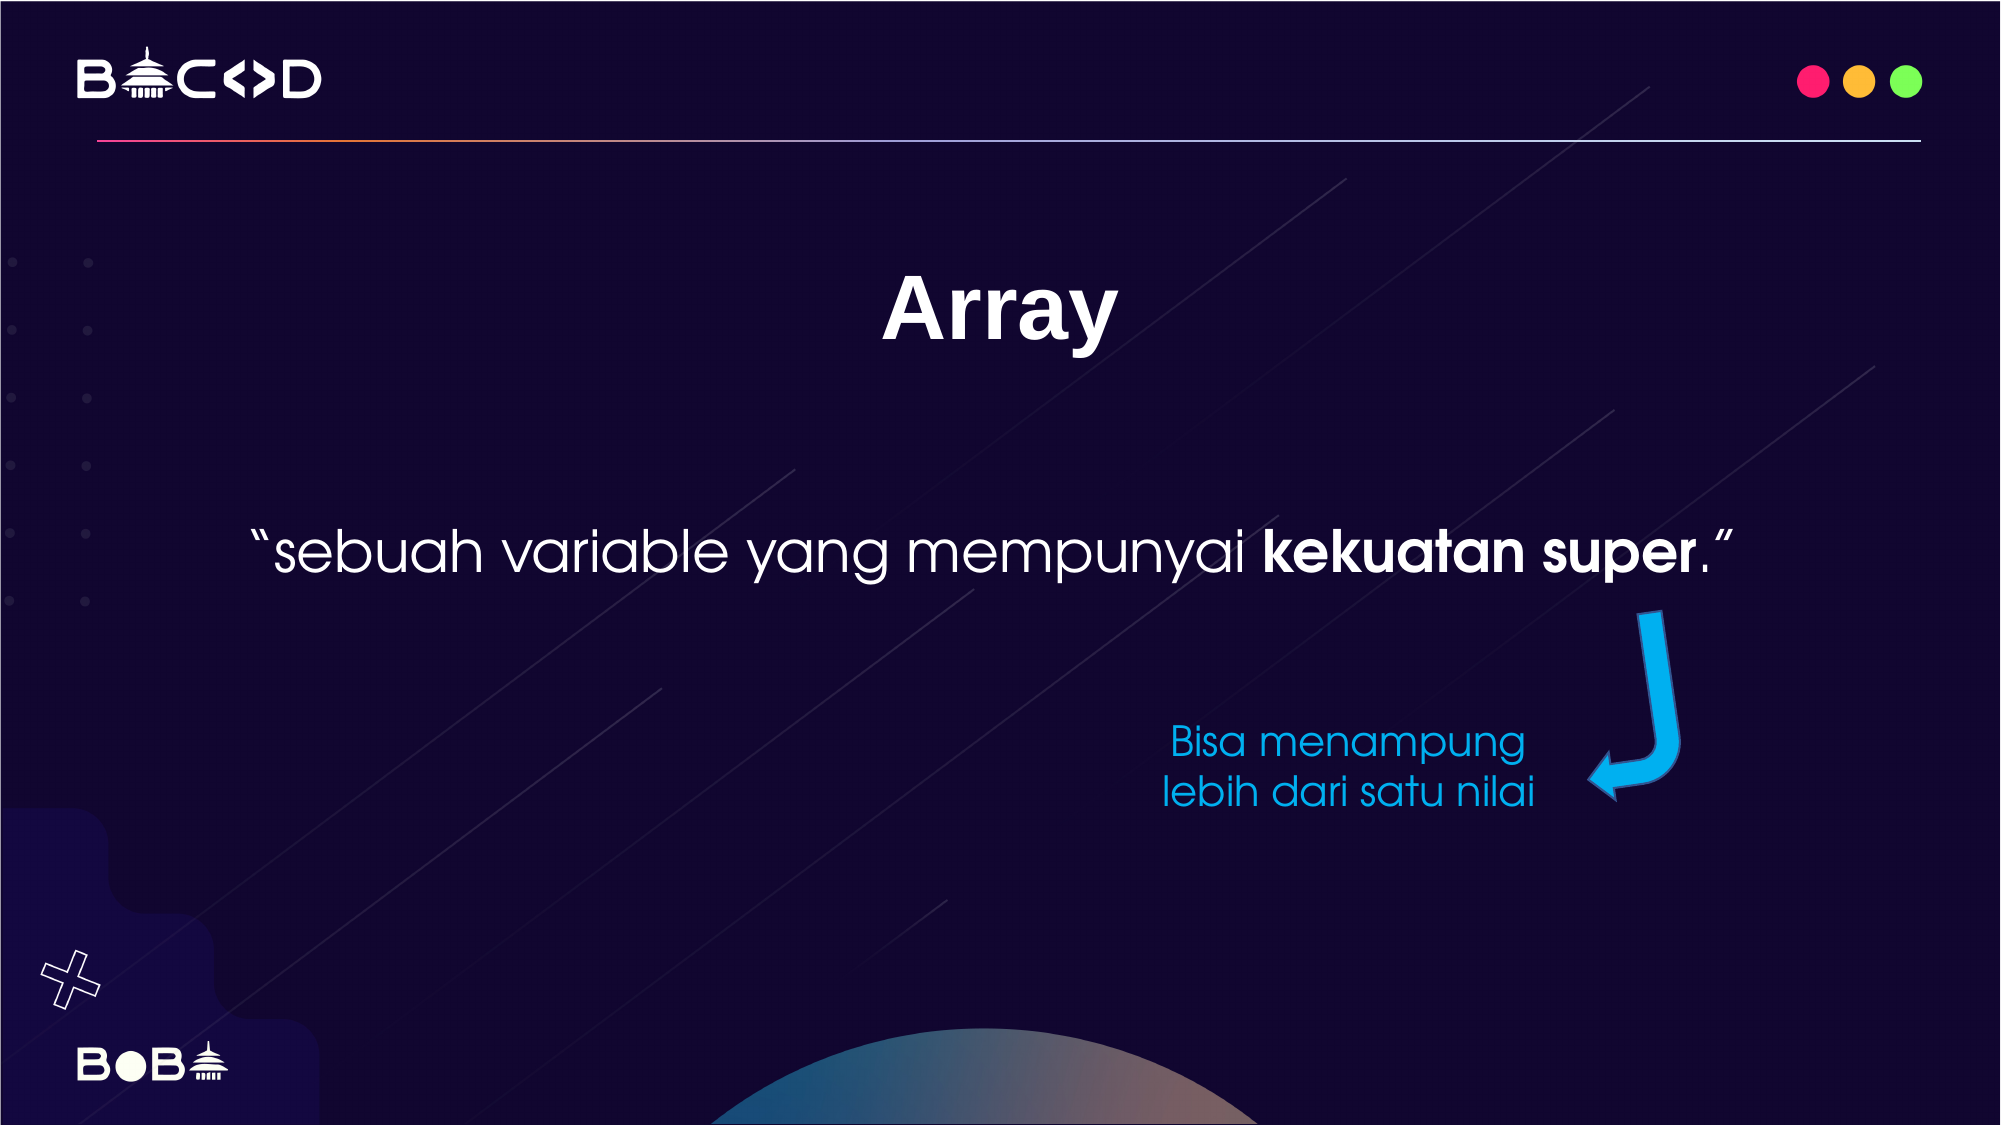

Array
“sebuah variable yang mempunyai kekuatan super.”

Bisa menampung lebih dari satu nilai